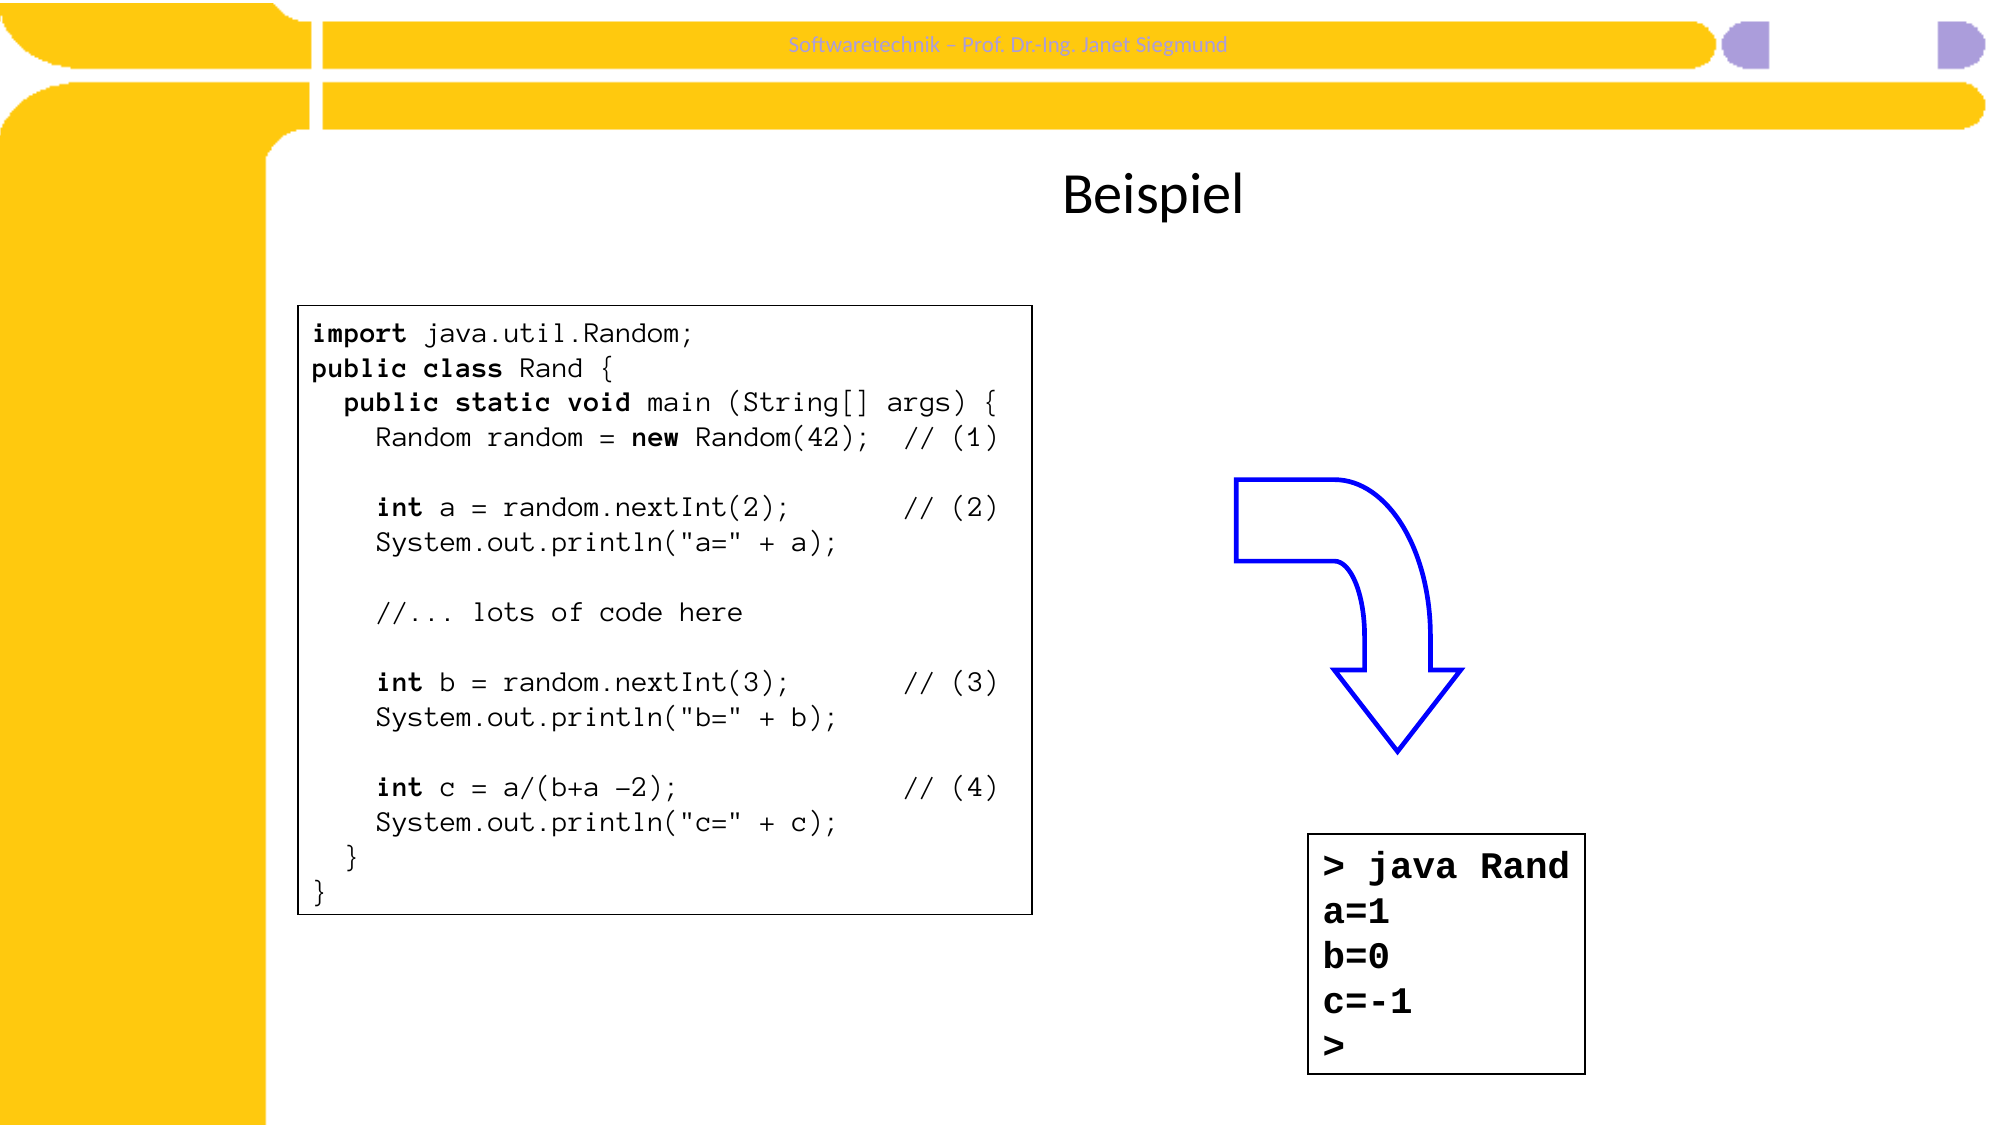

# Beispiel
import java.util.Random;
public class Rand {
  public static void main (String[] args) {
    Random random = new Random(42);  // (1)

    int a = random.nextInt(2);       // (2)
    System.out.println("a=" + a);

    //... lots of code here

    int b = random.nextInt(3);       // (3)
    System.out.println("b=" + b);

    int c = a/(b+a -2);              // (4)
    System.out.println("c=" + c);
  }
}

> java Rand
a=1
b=0
c=-1
>